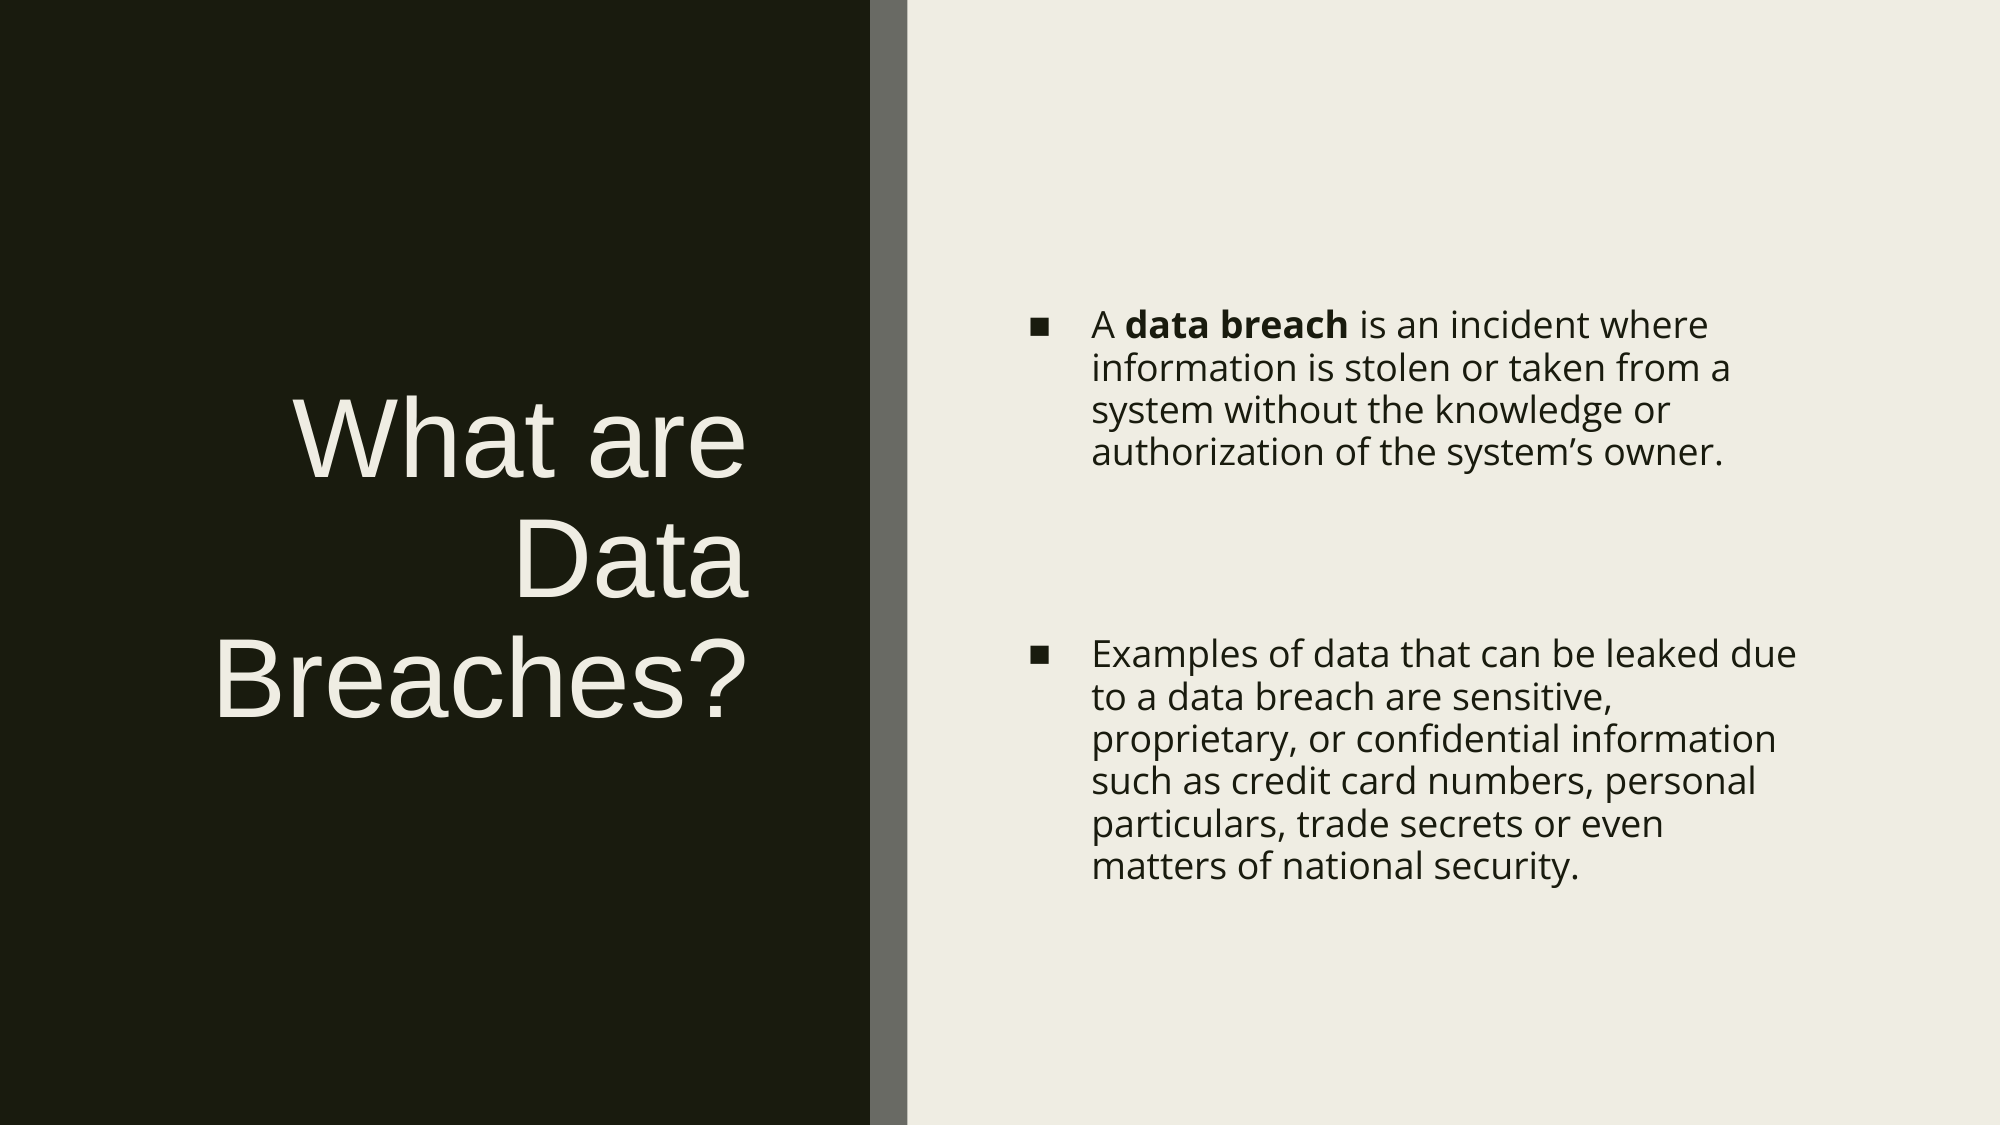

# What are Data Breaches?

A data breach is an incident where information is stolen or taken from a system without the knowledge or authorization of the system’s owner.

Examples of data that can be leaked due to a data breach are sensitive, proprietary, or confidential information such as credit card numbers, personal particulars, trade secrets or even matters of national security.